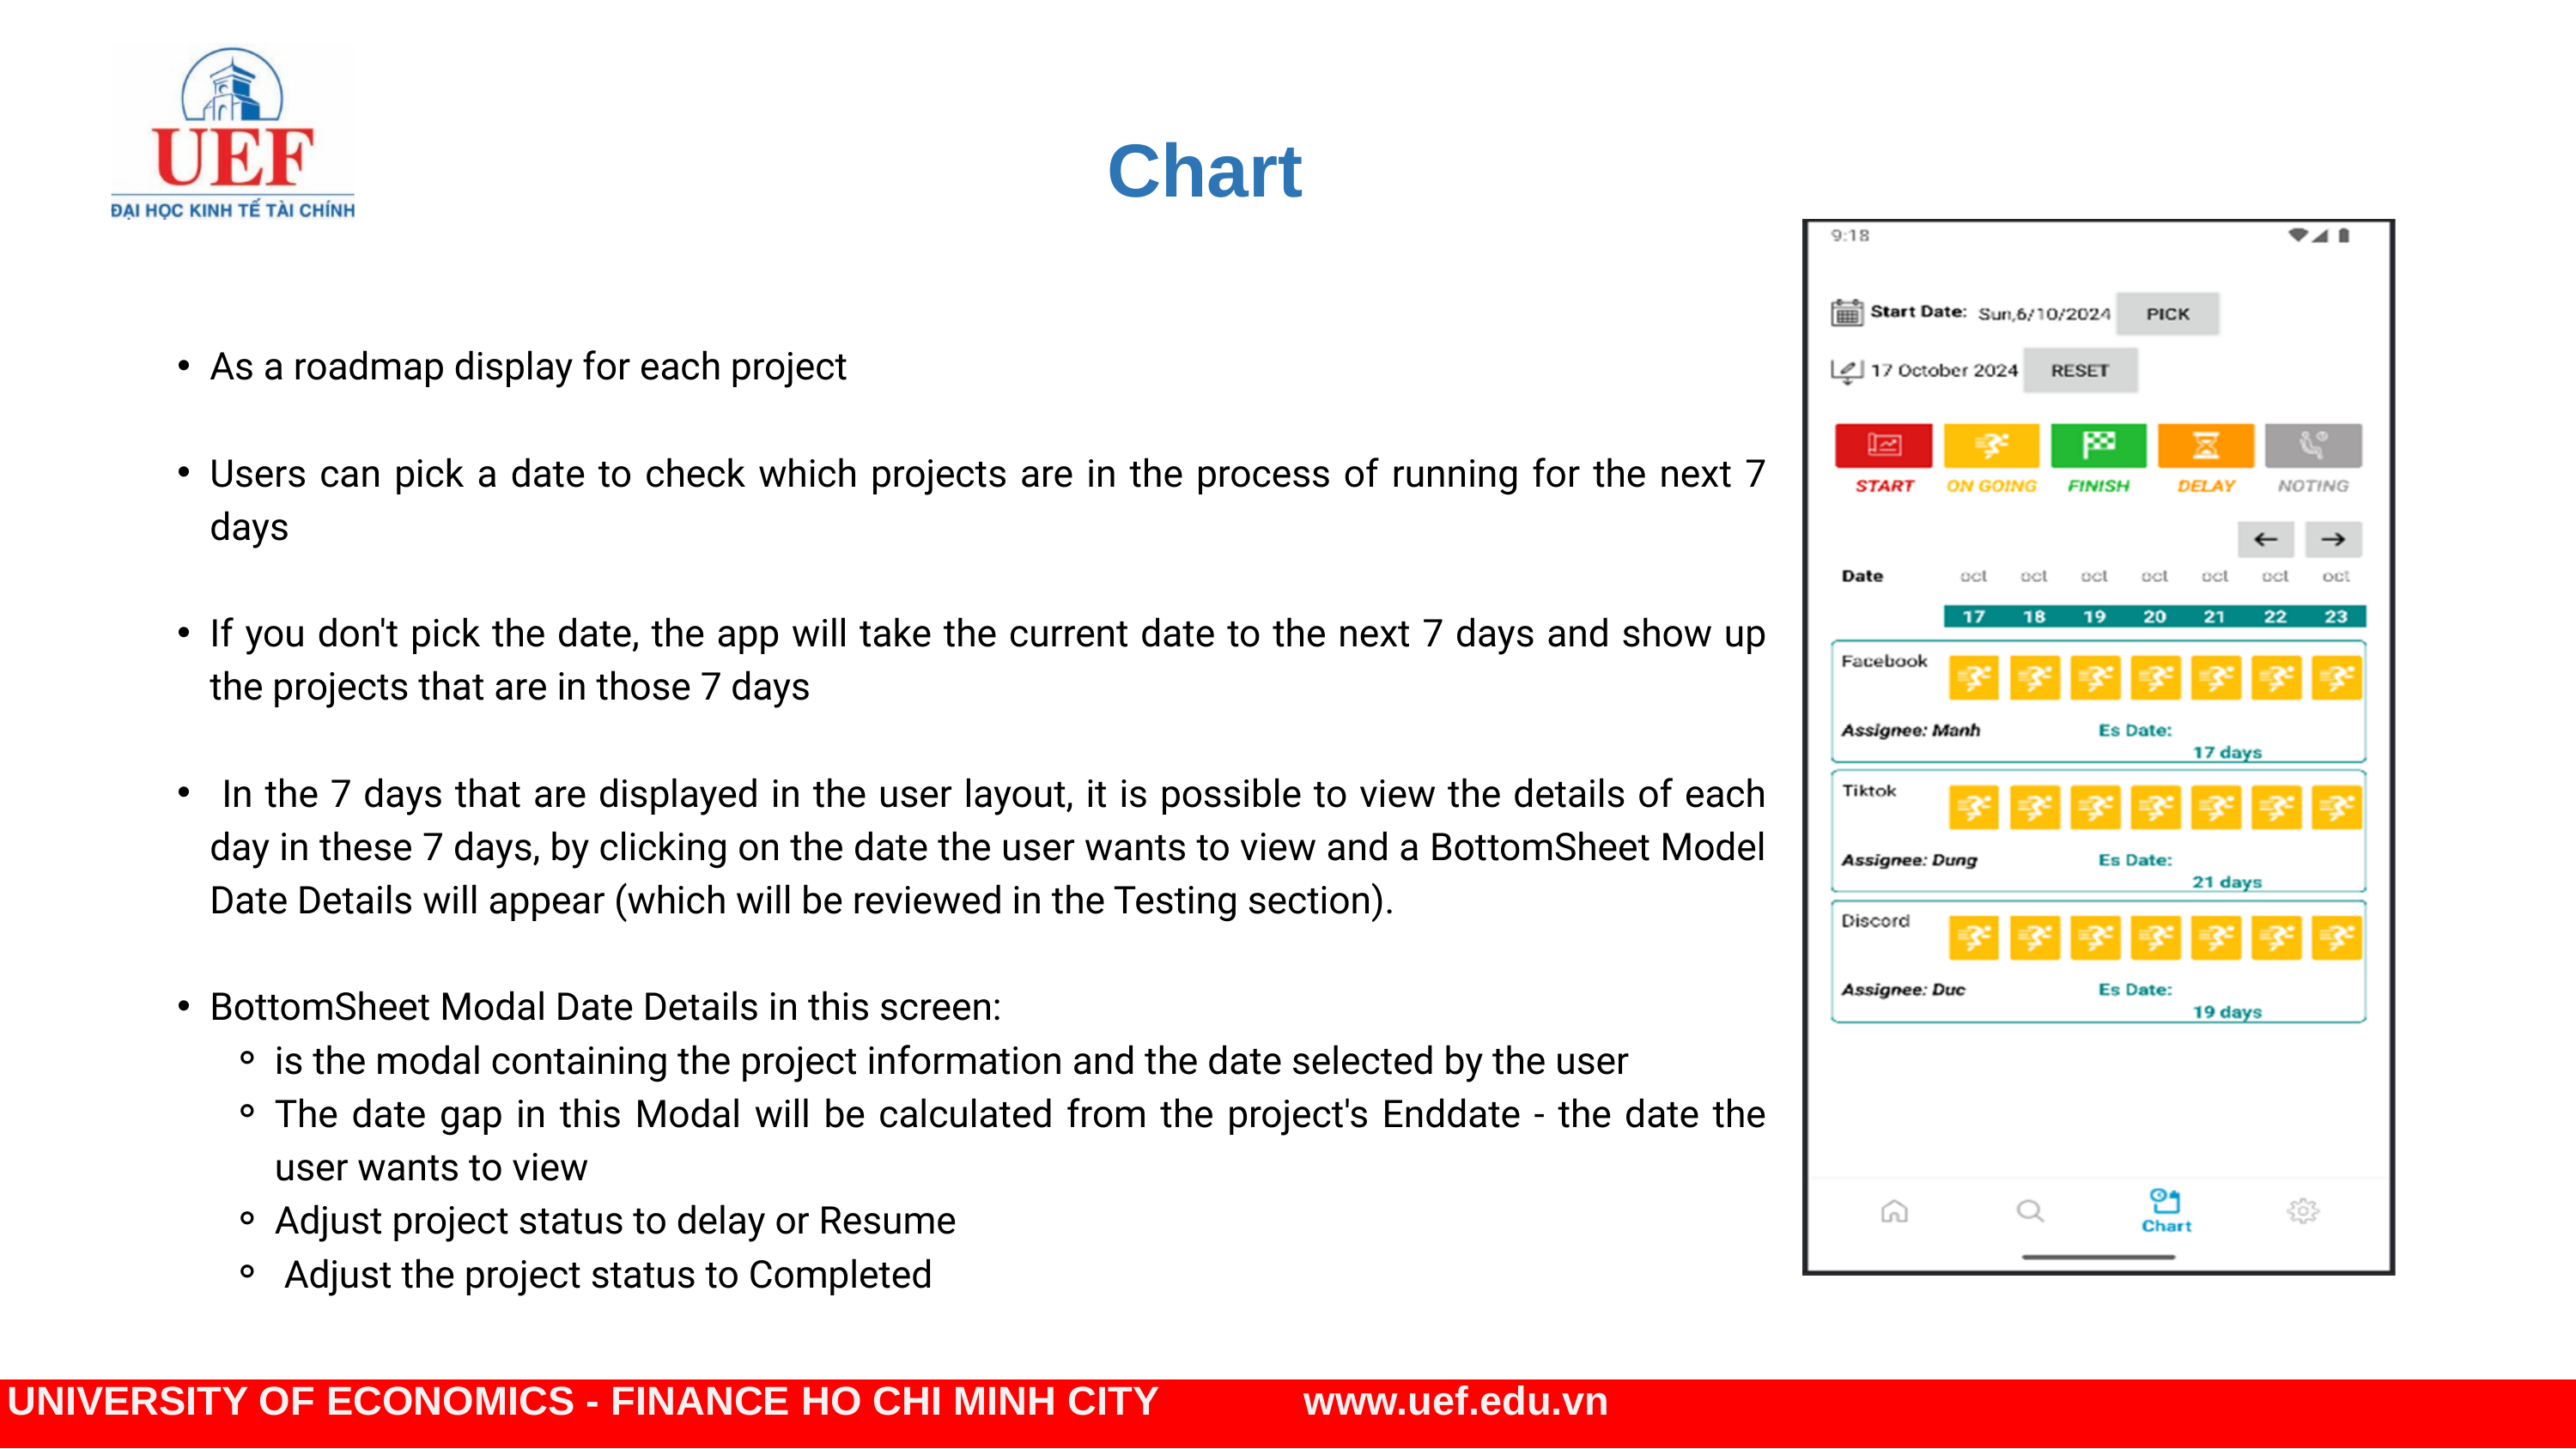

Chart

As a roadmap display for each project

Users can pick a date to check which projects are in the process of running for the next 7 days

If you don't pick the date, the app will take the current date to the next 7 days and show up the projects that are in those 7 days

 In the 7 days that are displayed in the user layout, it is possible to view the details of each day in these 7 days, by clicking on the date the user wants to view and a BottomSheet Model Date Details will appear (which will be reviewed in the Testing section).

BottomSheet Modal Date Details in this screen:
is the modal containing the project information and the date selected by the user
The date gap in this Modal will be calculated from the project's Enddate - the date the user wants to view
Adjust project status to delay or Resume
 Adjust the project status to Completed

UNIVERSITY OF ECONOMICS - FINANCE HO CHI MINH CITY             www.uef.edu.vn